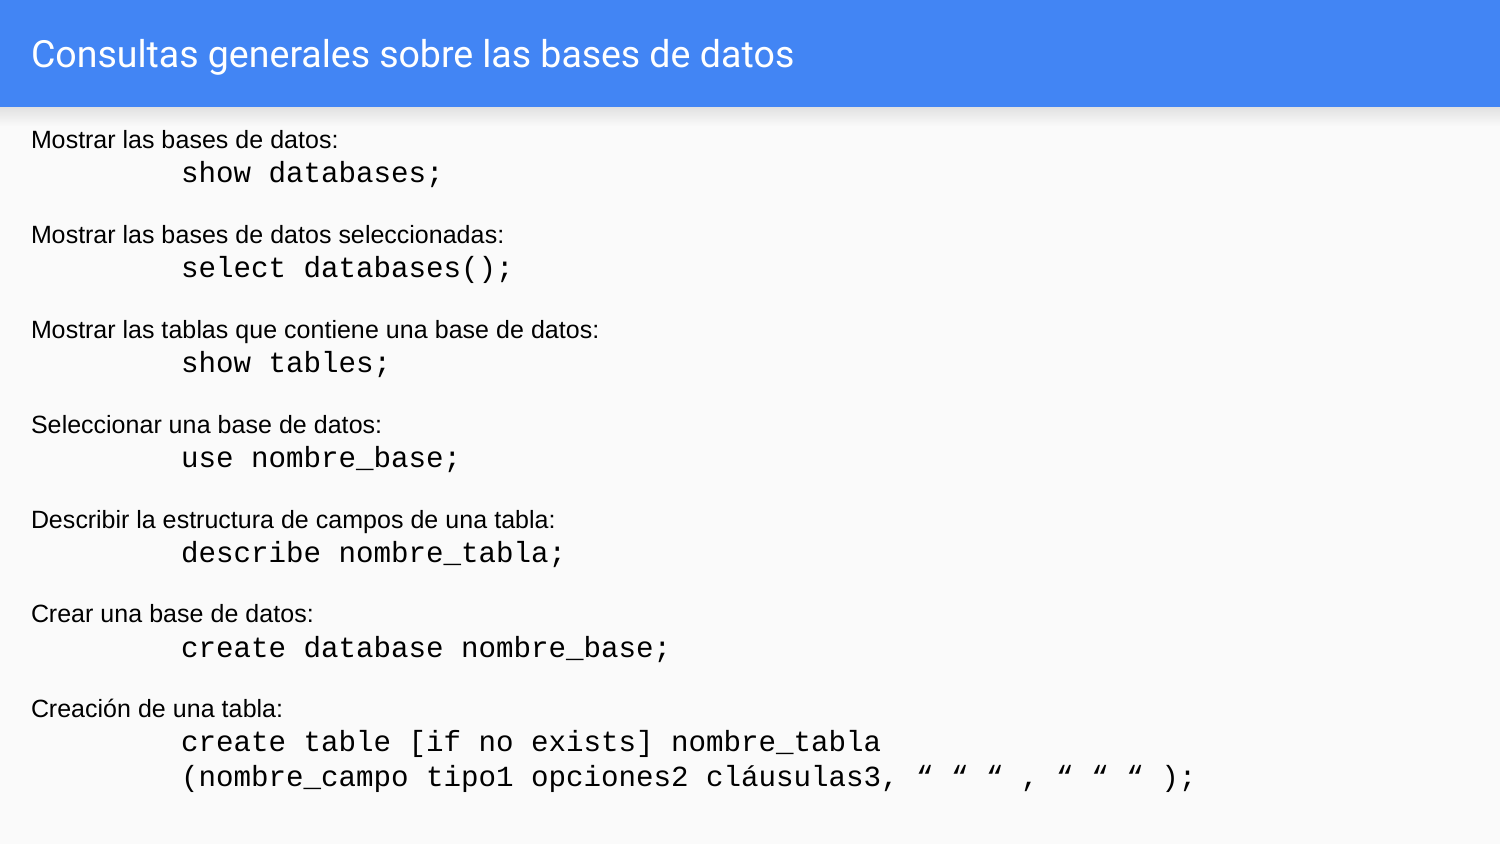

# Consultas generales sobre las bases de datos
Mostrar las bases de datos:
show databases;

Mostrar las bases de datos seleccionadas:
select databases();

Mostrar las tablas que contiene una base de datos:
show tables;

Seleccionar una base de datos:
use nombre_base;

Describir la estructura de campos de una tabla:
describe nombre_tabla;

Crear una base de datos:
create database nombre_base;

Creación de una tabla:
create table [if no exists] nombre_tabla
(nombre_campo tipo1 opciones2 cláusulas3, “ “ “ , “ “ “ );